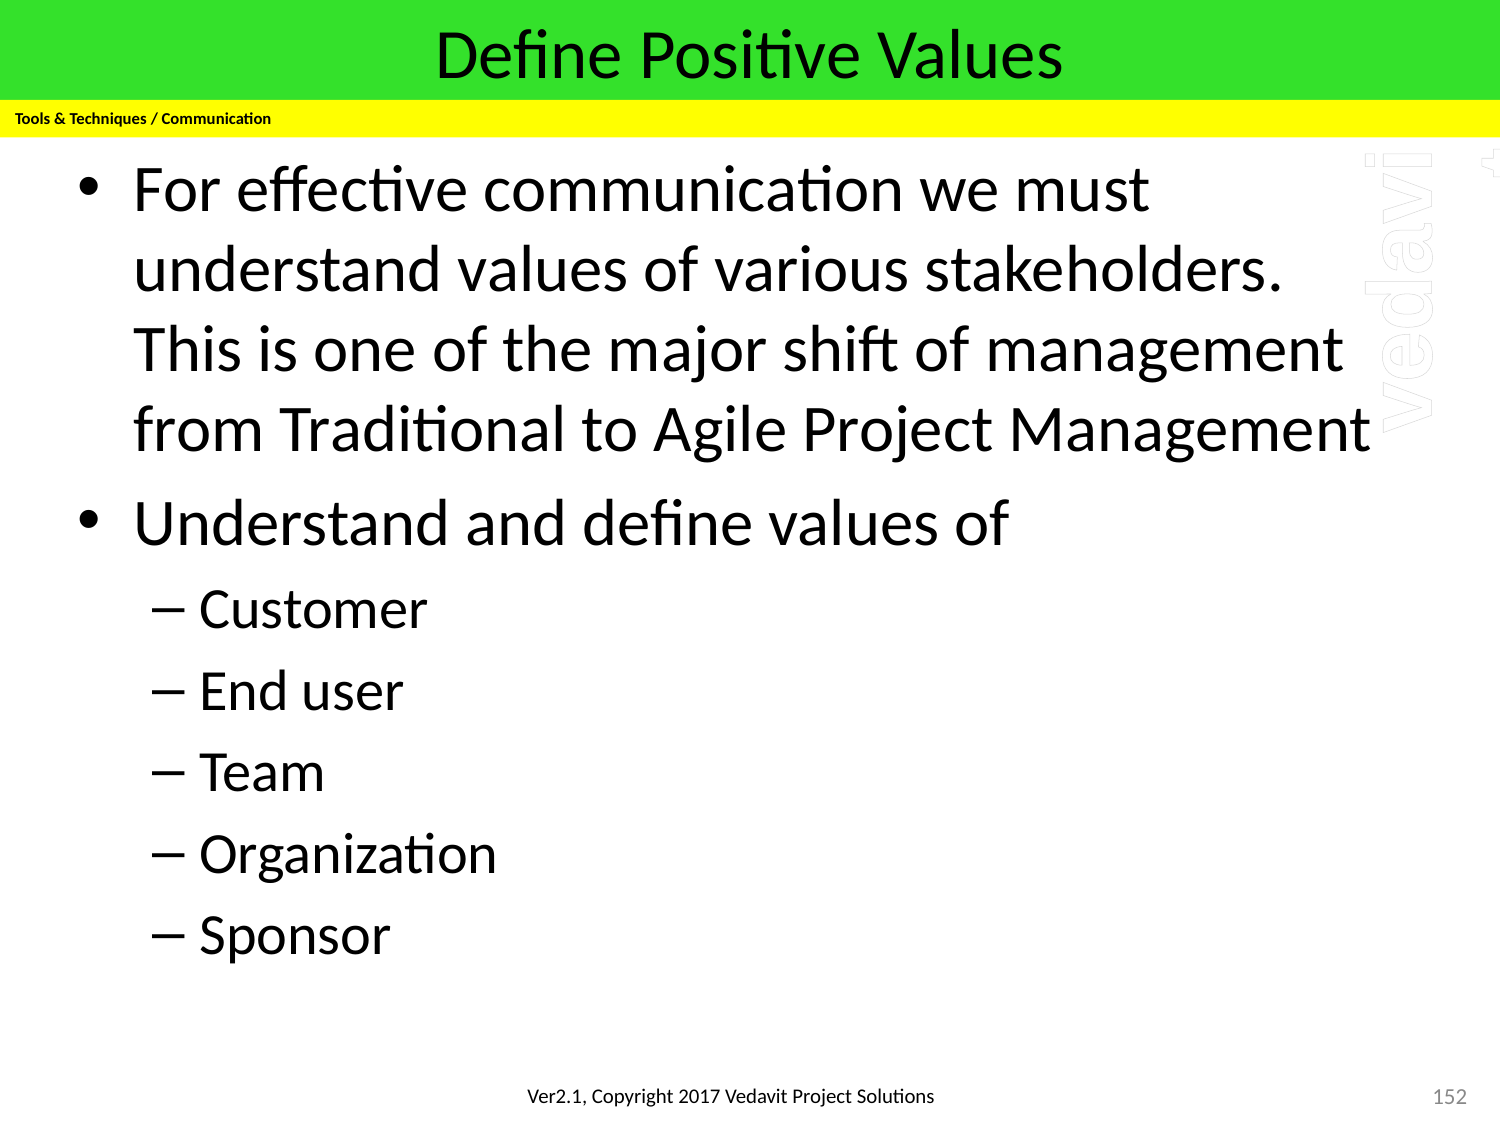

# Define Positive Values
Tools & Techniques / Communication
For effective communication we must understand values of various stakeholders. This is one of the major shift of management from Traditional to Agile Project Management
Understand and define values of
Customer
End user
Team
Organization
Sponsor
152